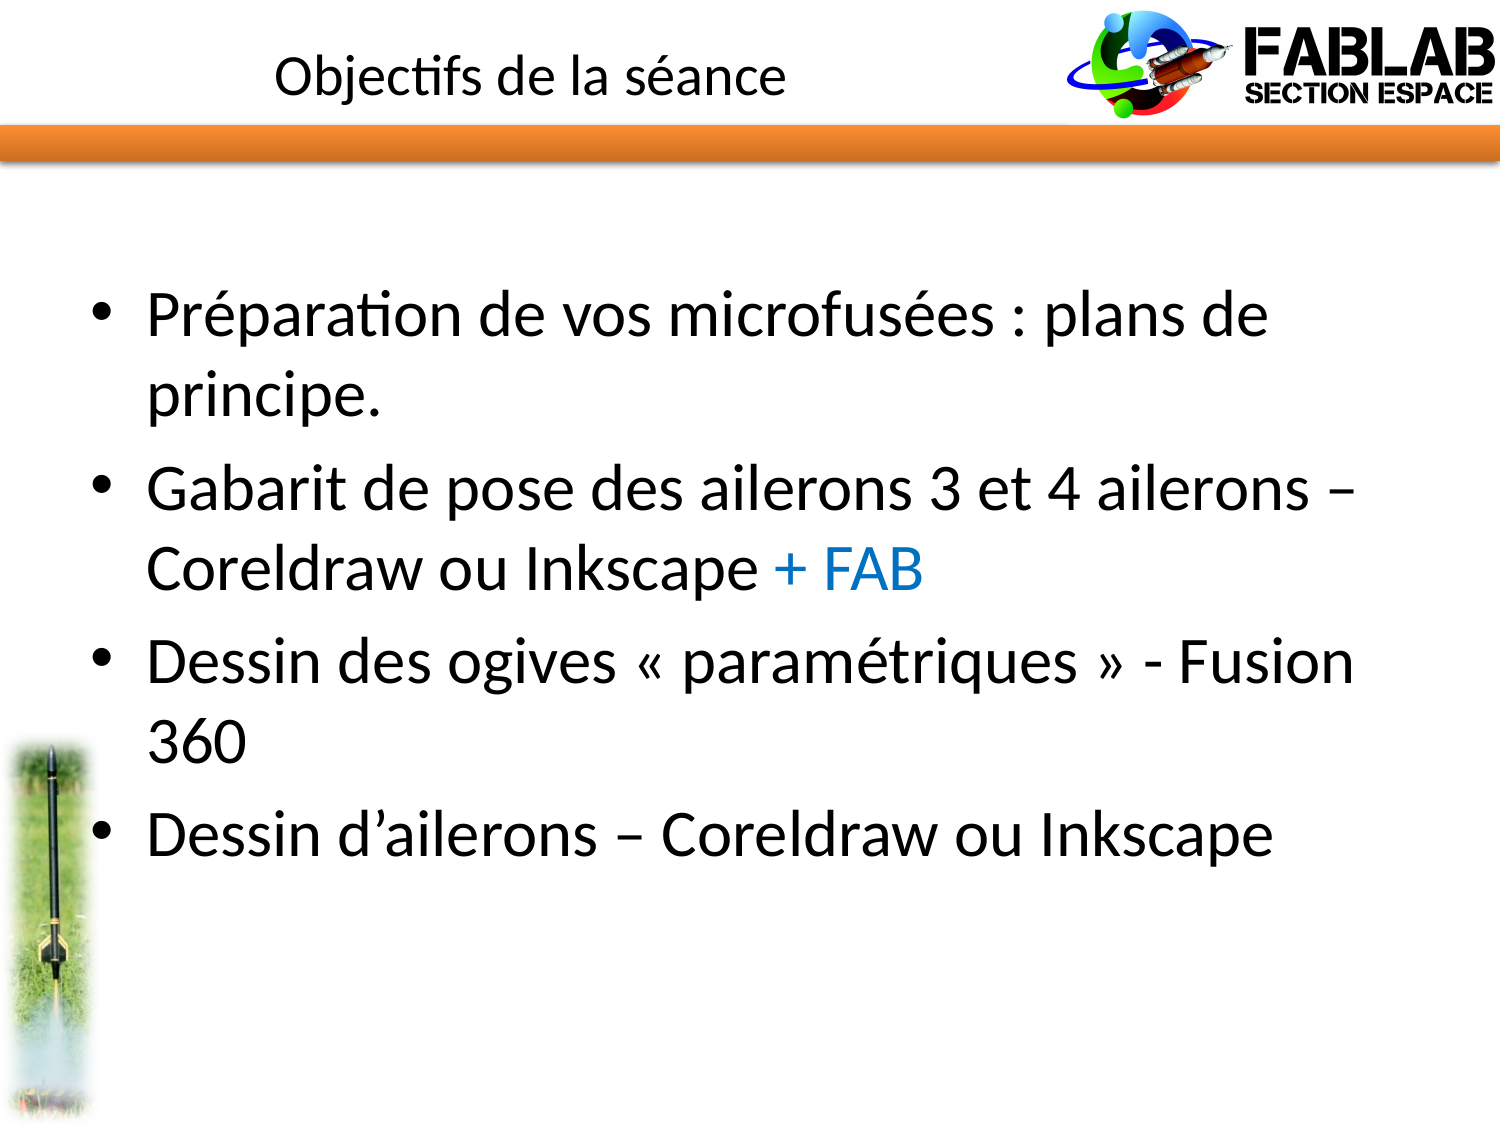

# Objectifs de la séance
Préparation de vos microfusées : plans de principe.
Gabarit de pose des ailerons 3 et 4 ailerons – Coreldraw ou Inkscape + FAB
Dessin des ogives « paramétriques » - Fusion 360
Dessin d’ailerons – Coreldraw ou Inkscape